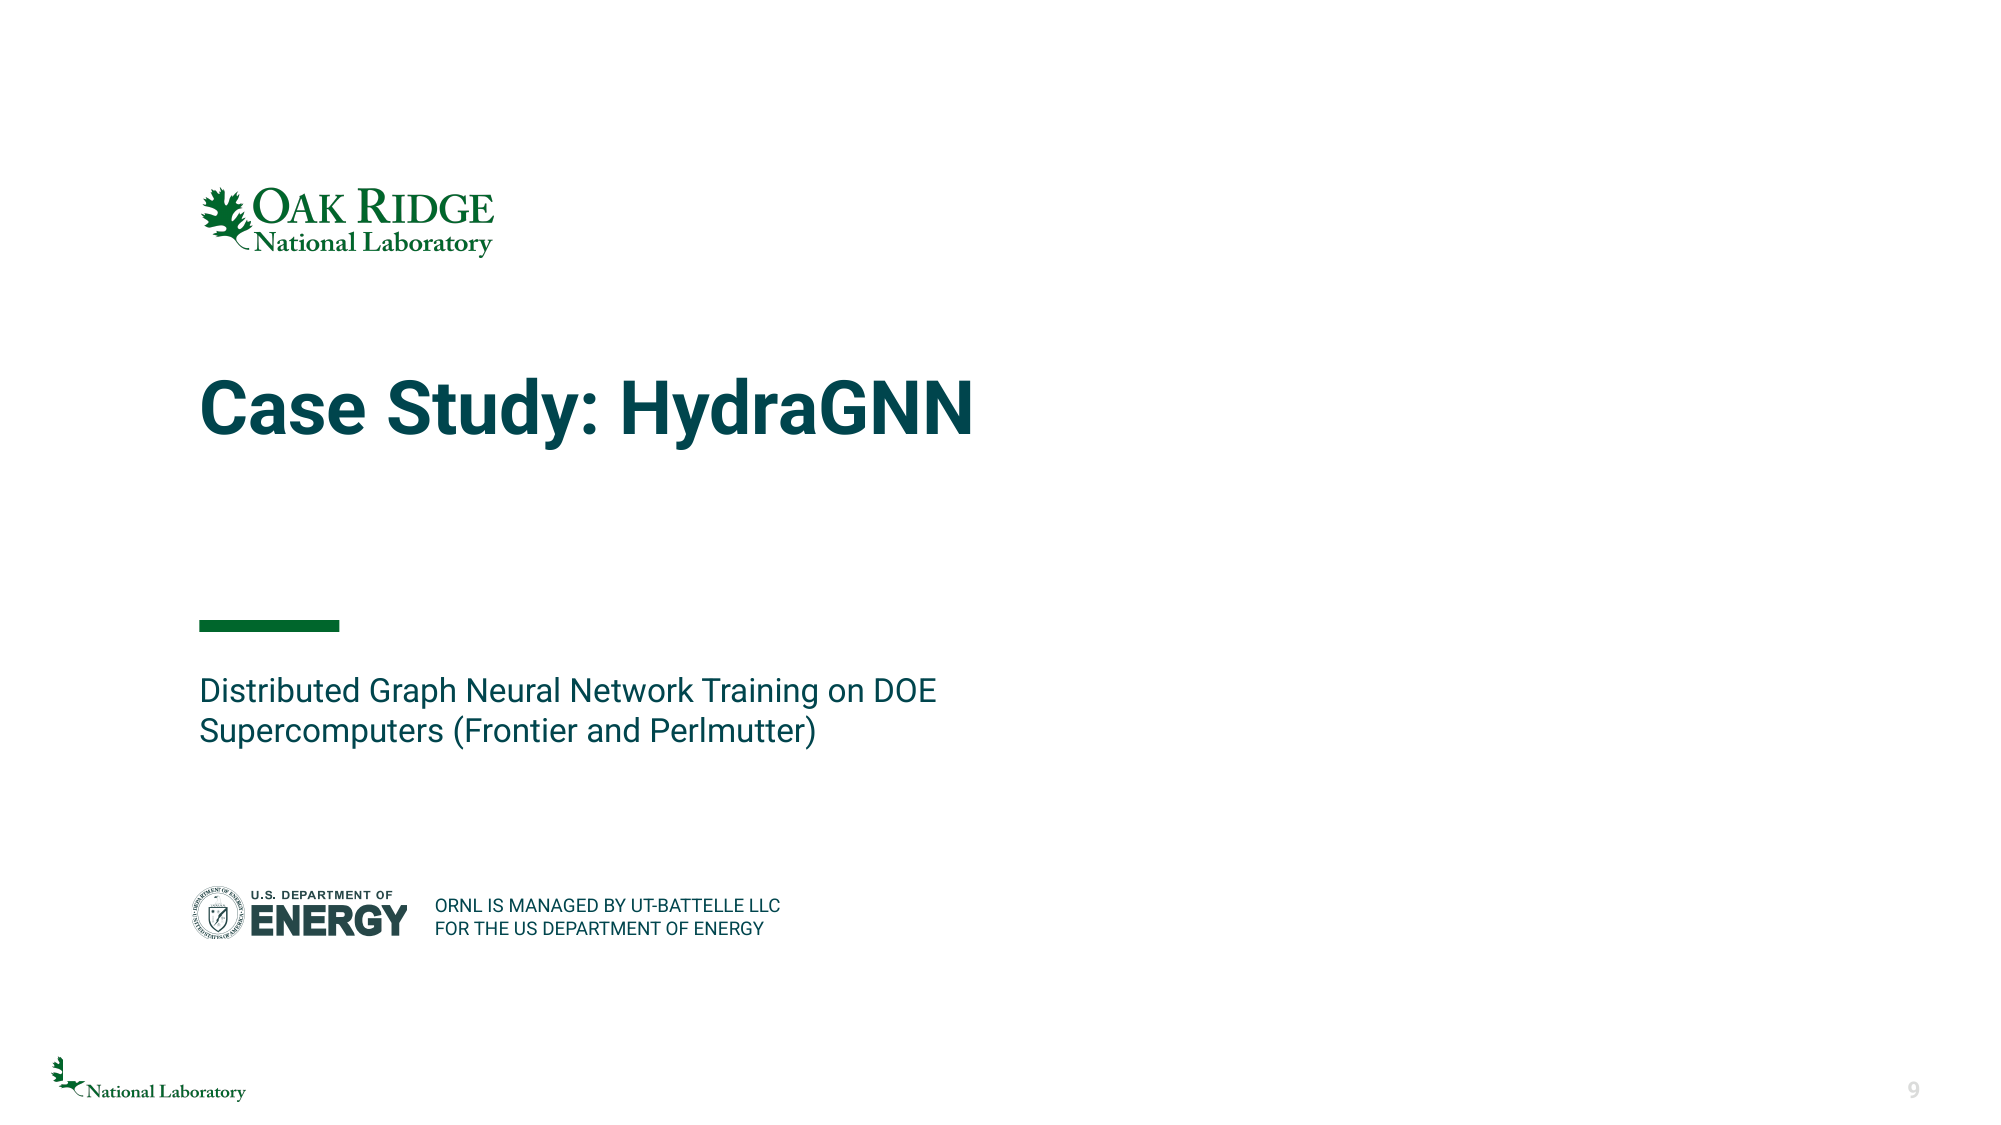

# Case Study: HydraGNN
Distributed Graph Neural Network Training on DOE Supercomputers (Frontier and Perlmutter)